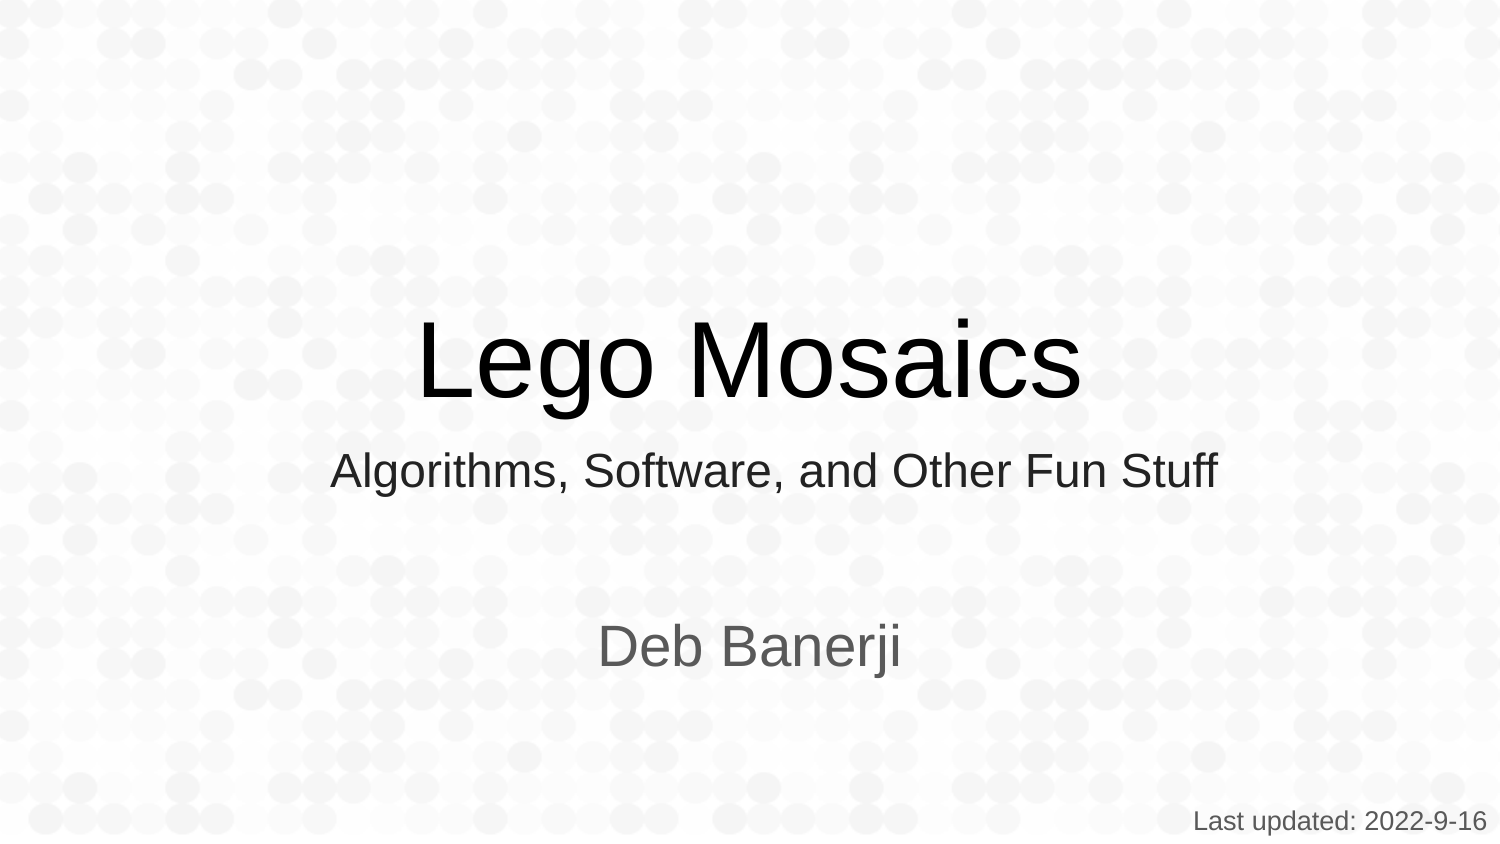

Lego Mosaics
Algorithms, Software, and Other Fun Stuff
Deb Banerji
Last updated: 2022-9-16